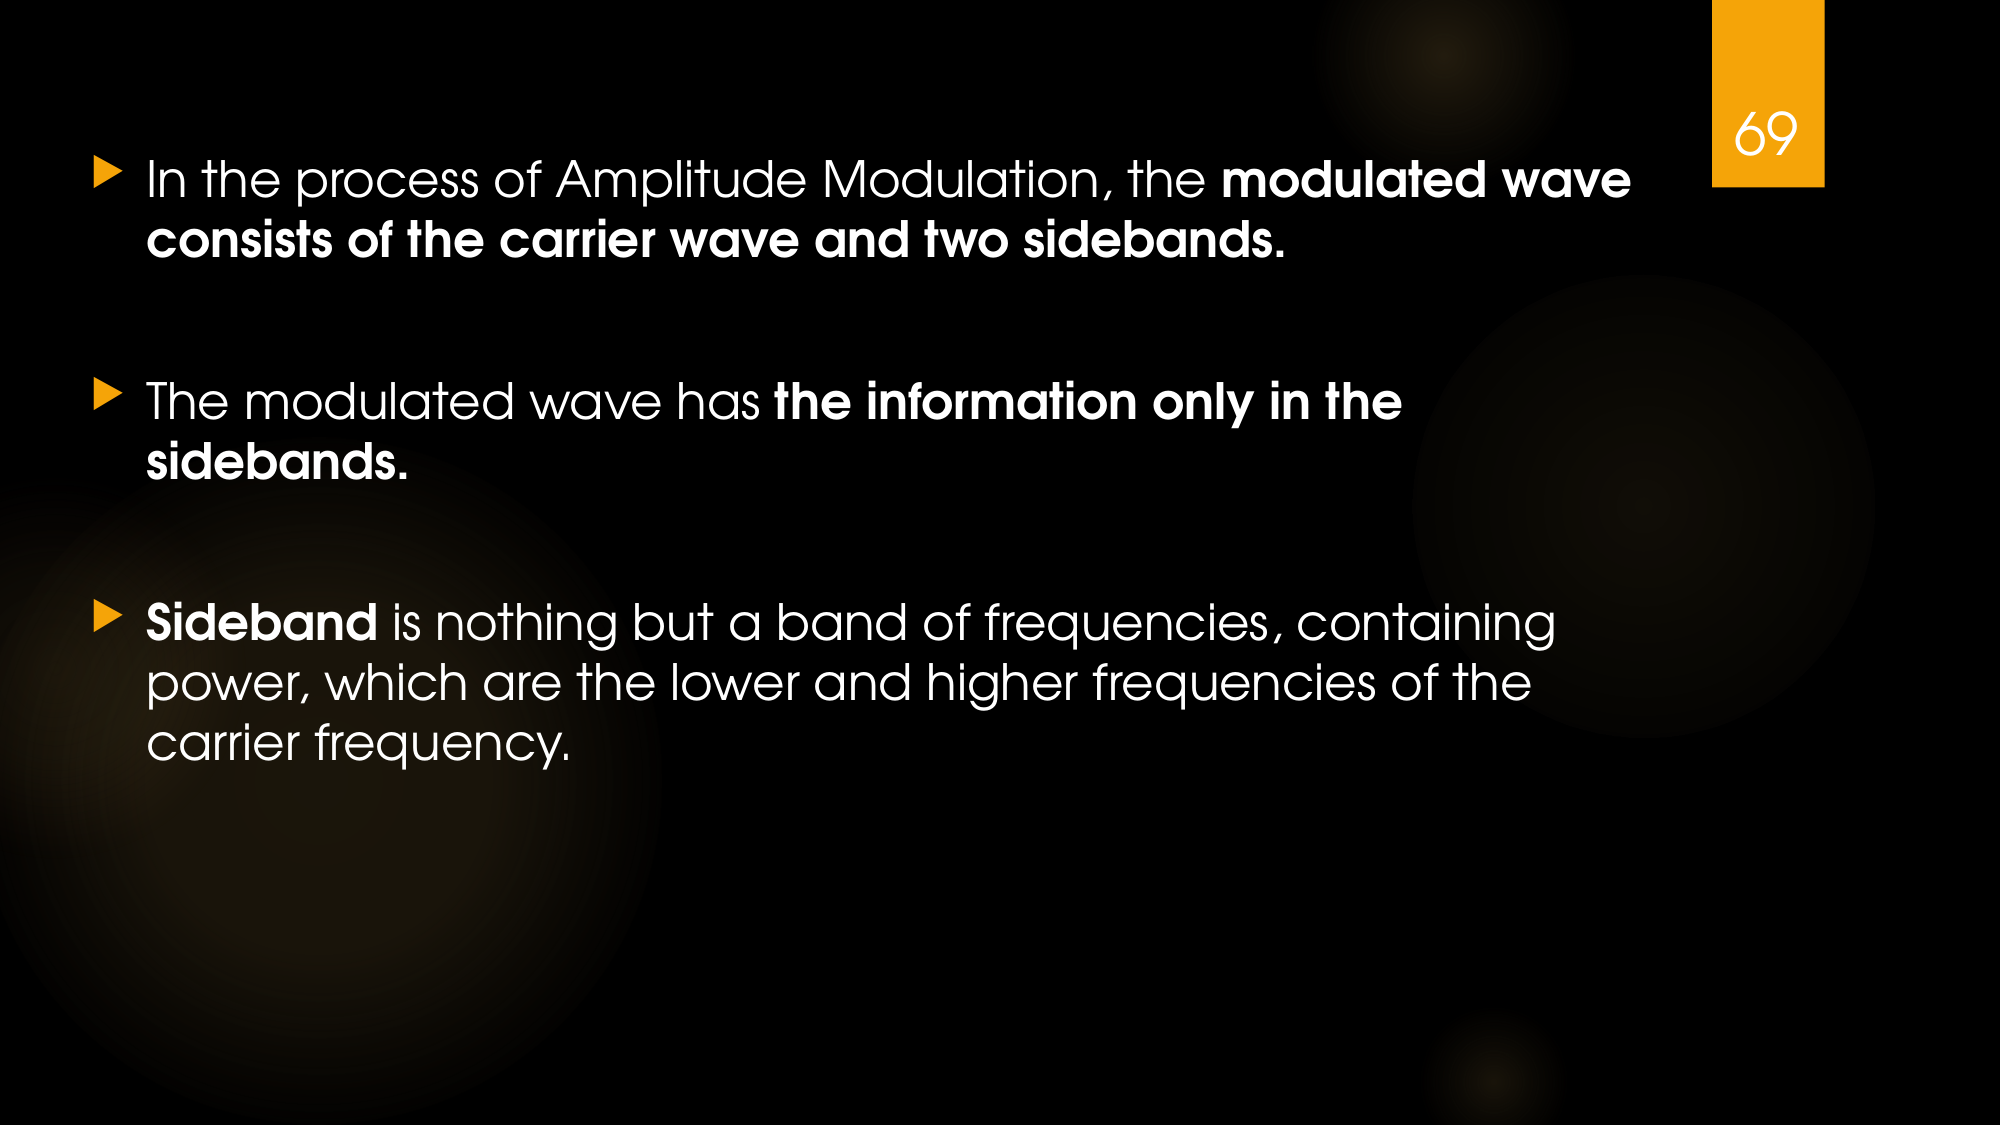

69
In the process of Amplitude Modulation, the modulated wave consists of the carrier wave and two sidebands.

The modulated wave has the information only in the sidebands.

Sideband is nothing but a band of frequencies, containing power, which are the lower and higher frequencies of the carrier frequency.